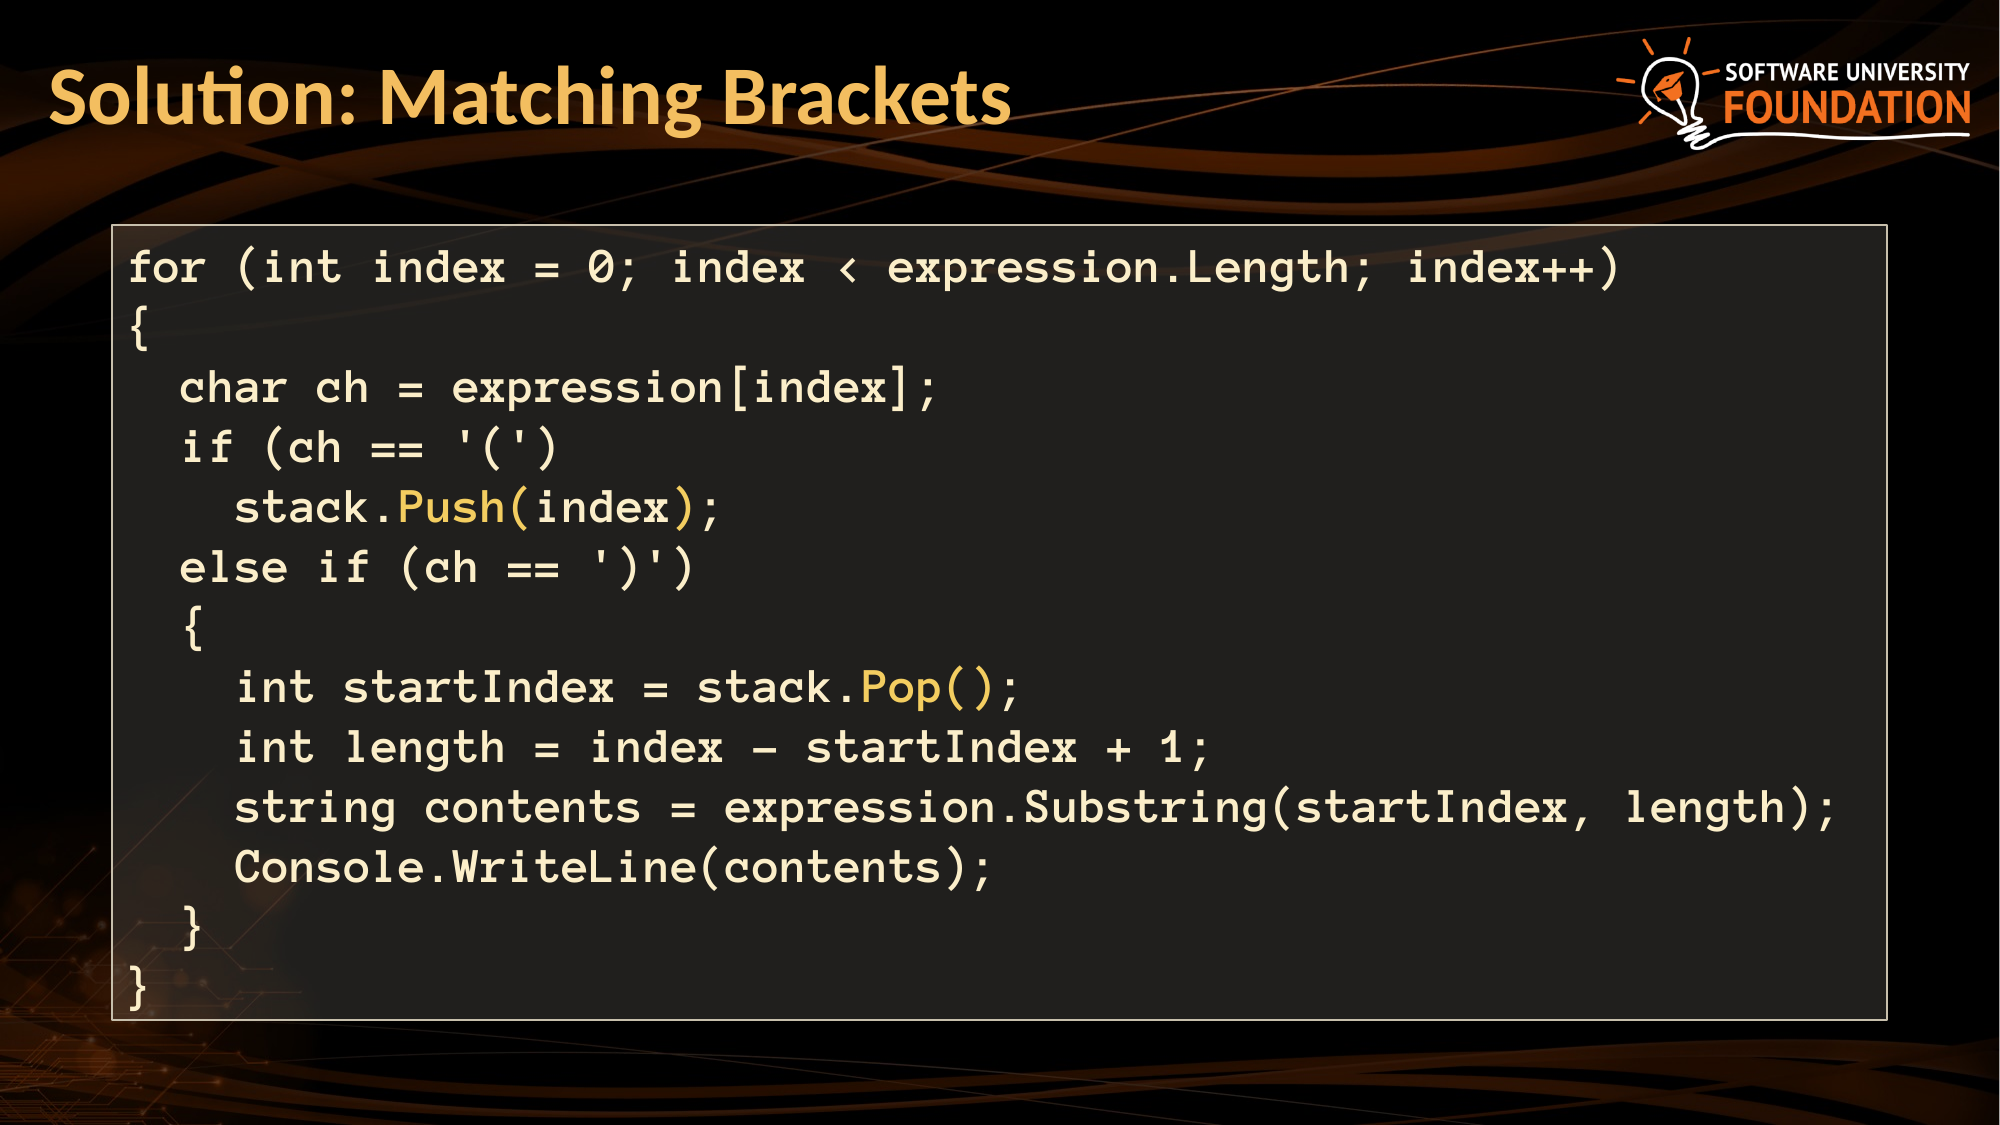

# Solution: Matching Brackets
for (int index = 0; index < expression.Length; index++)
{
  char ch = expression[index];
  if (ch == '(')
    stack.Push(index);
  else if (ch == ')')
  {
    int startIndex = stack.Pop();
    int length = index - startIndex + 1;
    string contents = expression.Substring(startIndex, length);
    Console.WriteLine(contents);
  }
}